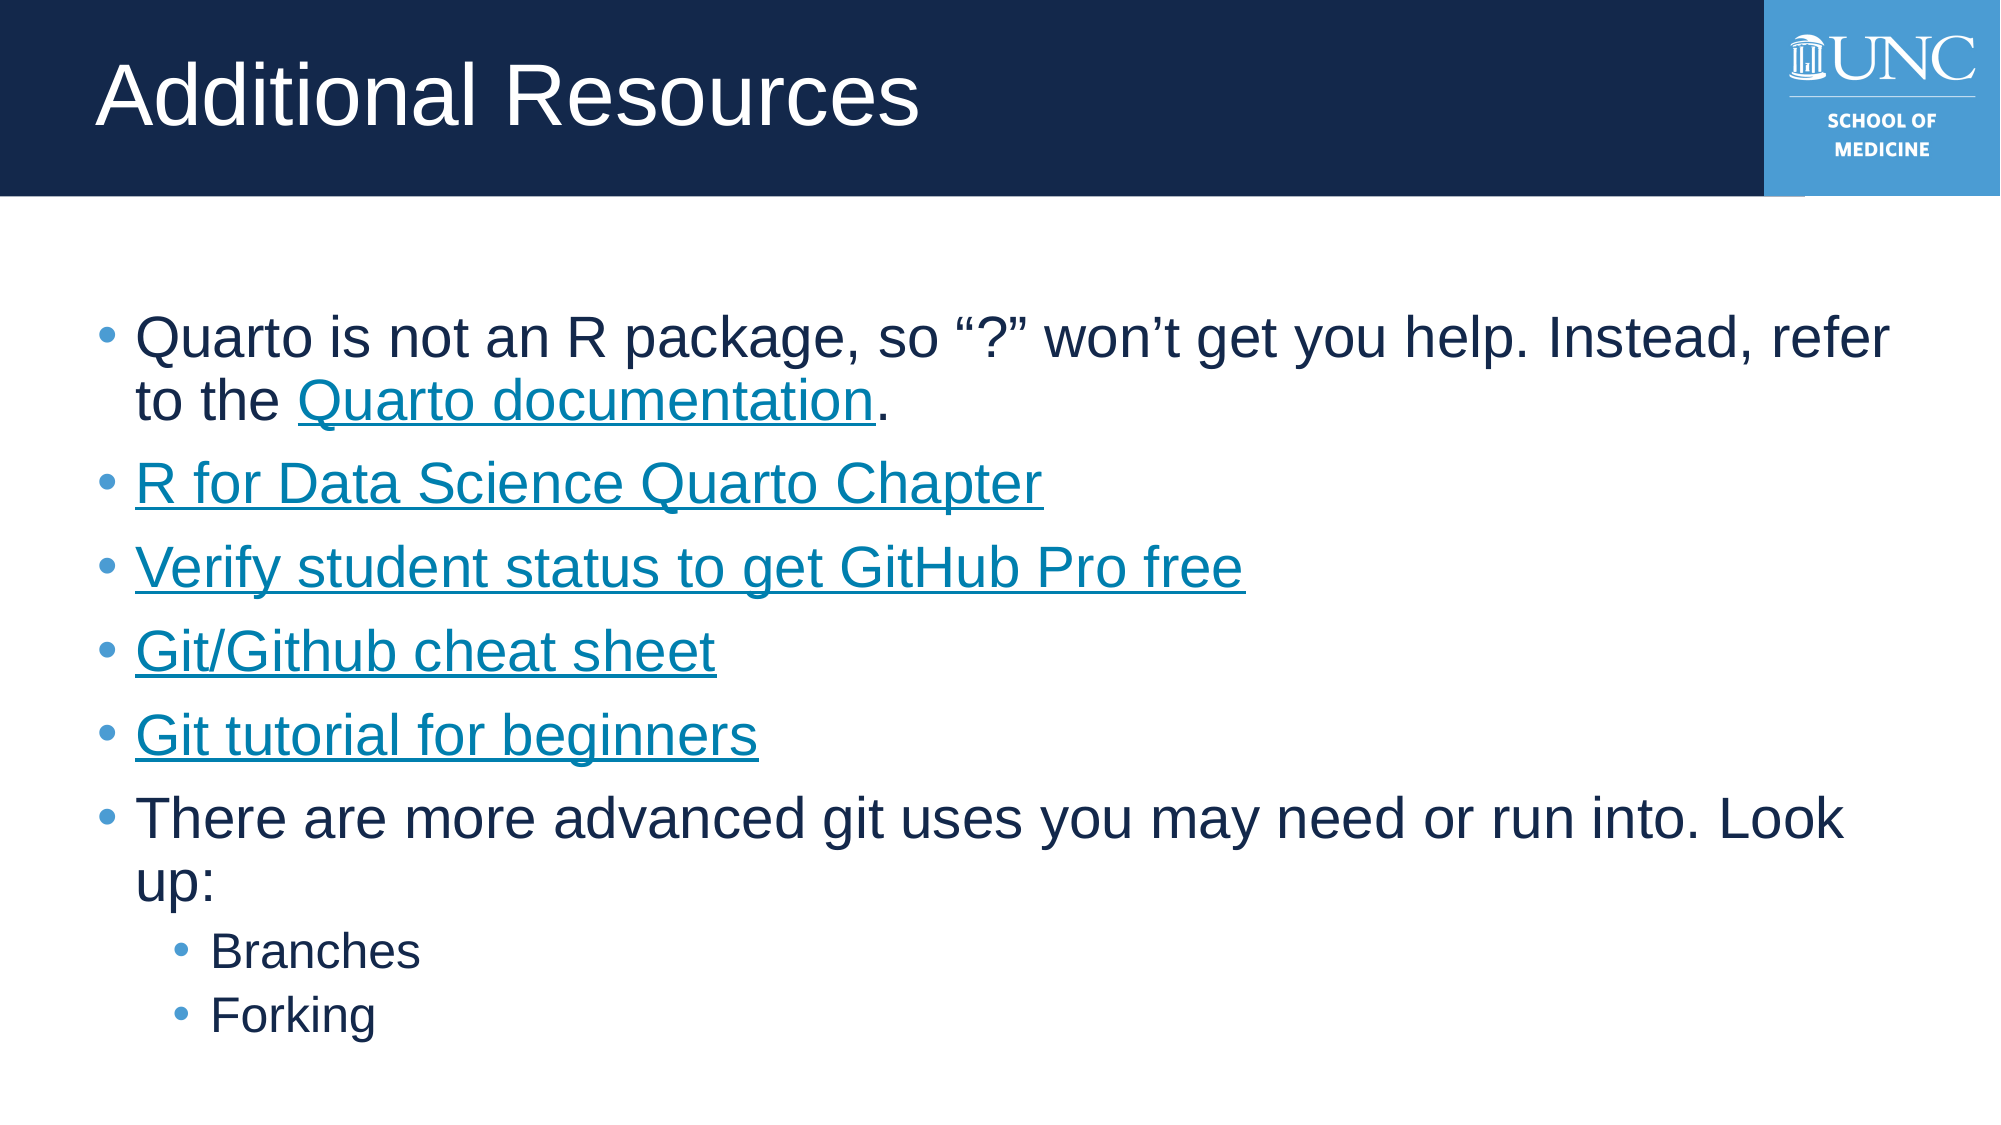

# Additional Resources
Quarto is not an R package, so “?” won’t get you help. Instead, refer to the Quarto documentation.
R for Data Science Quarto Chapter
Verify student status to get GitHub Pro free
Git/Github cheat sheet
Git tutorial for beginners
There are more advanced git uses you may need or run into. Look up:
Branches
Forking